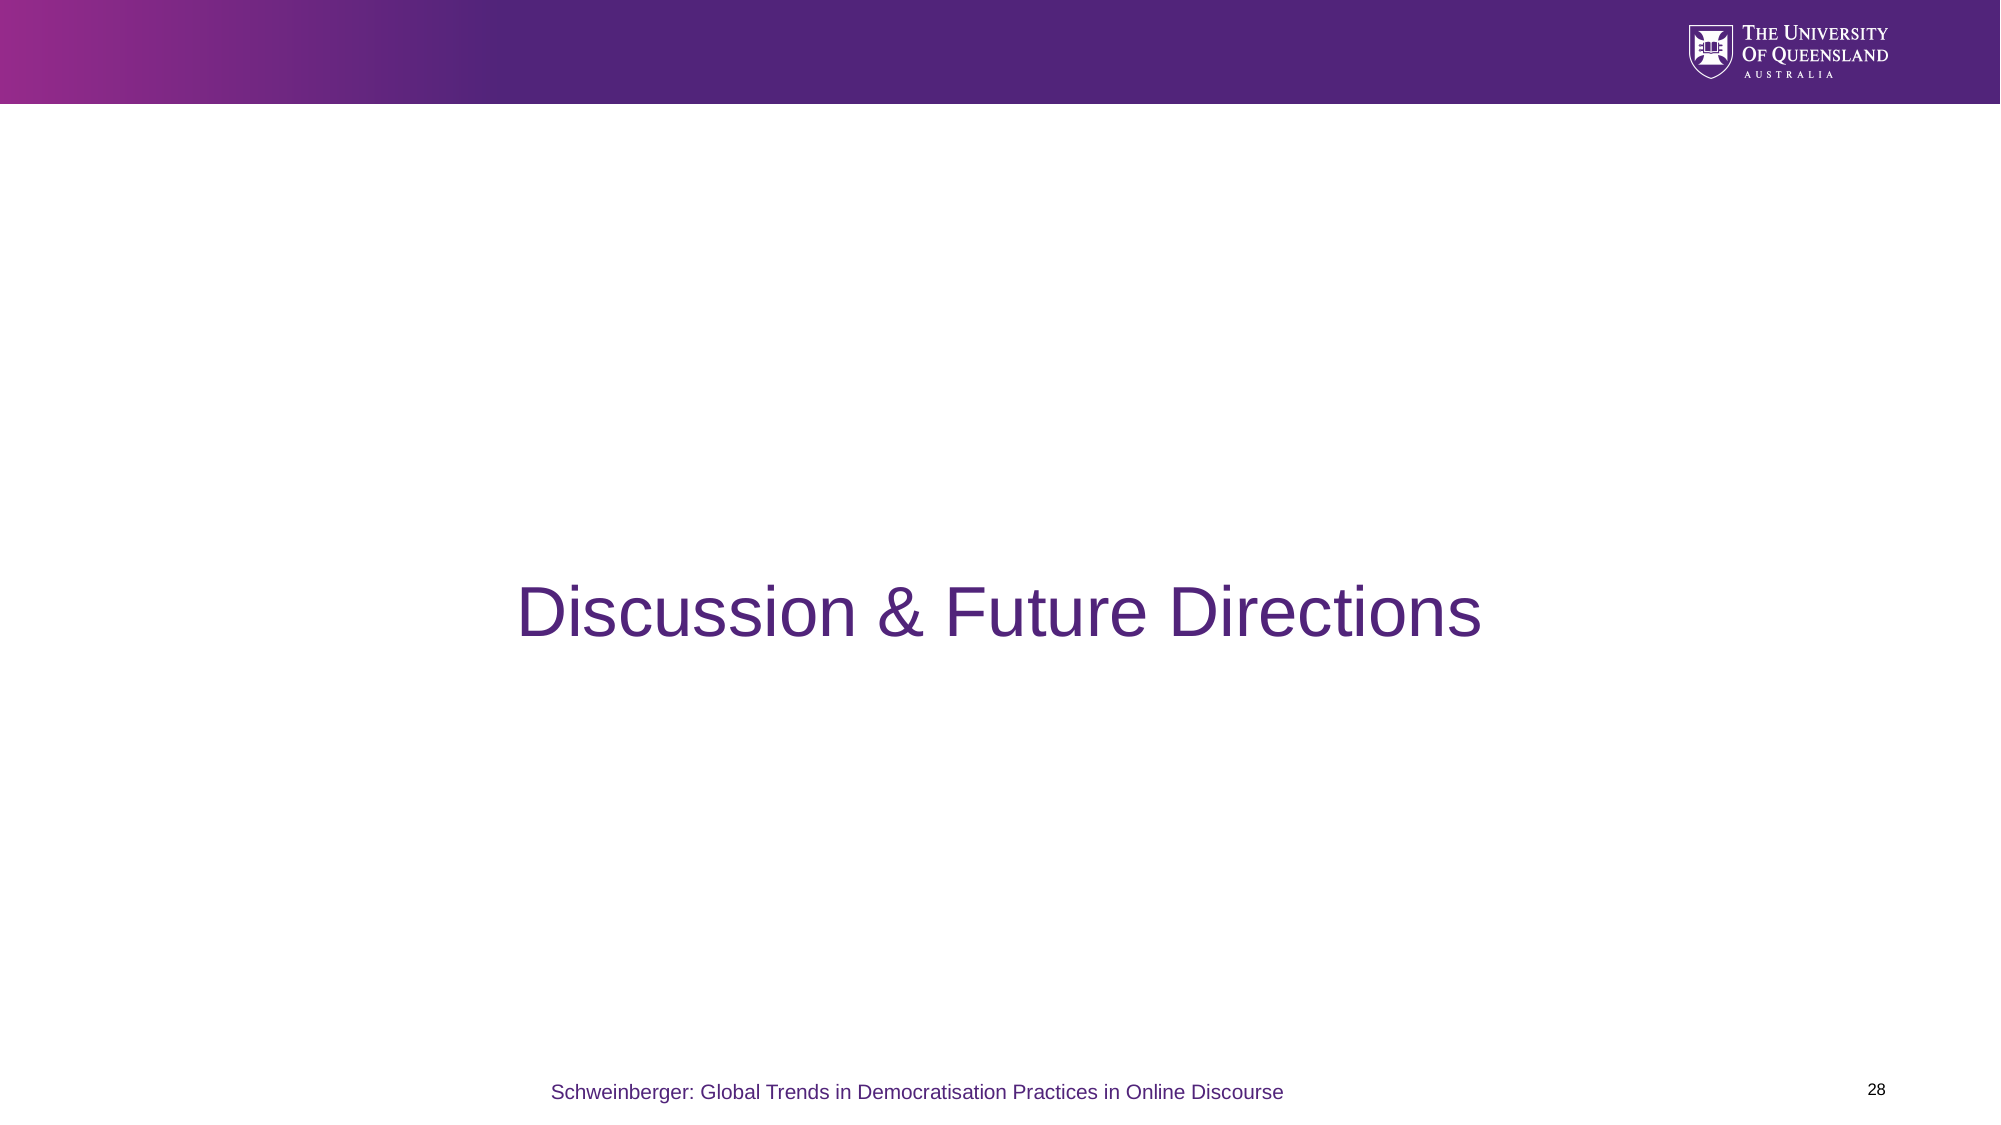

# Discussion & Future Directions
28
Schweinberger: Global Trends in Democratisation Practices in Online Discourse